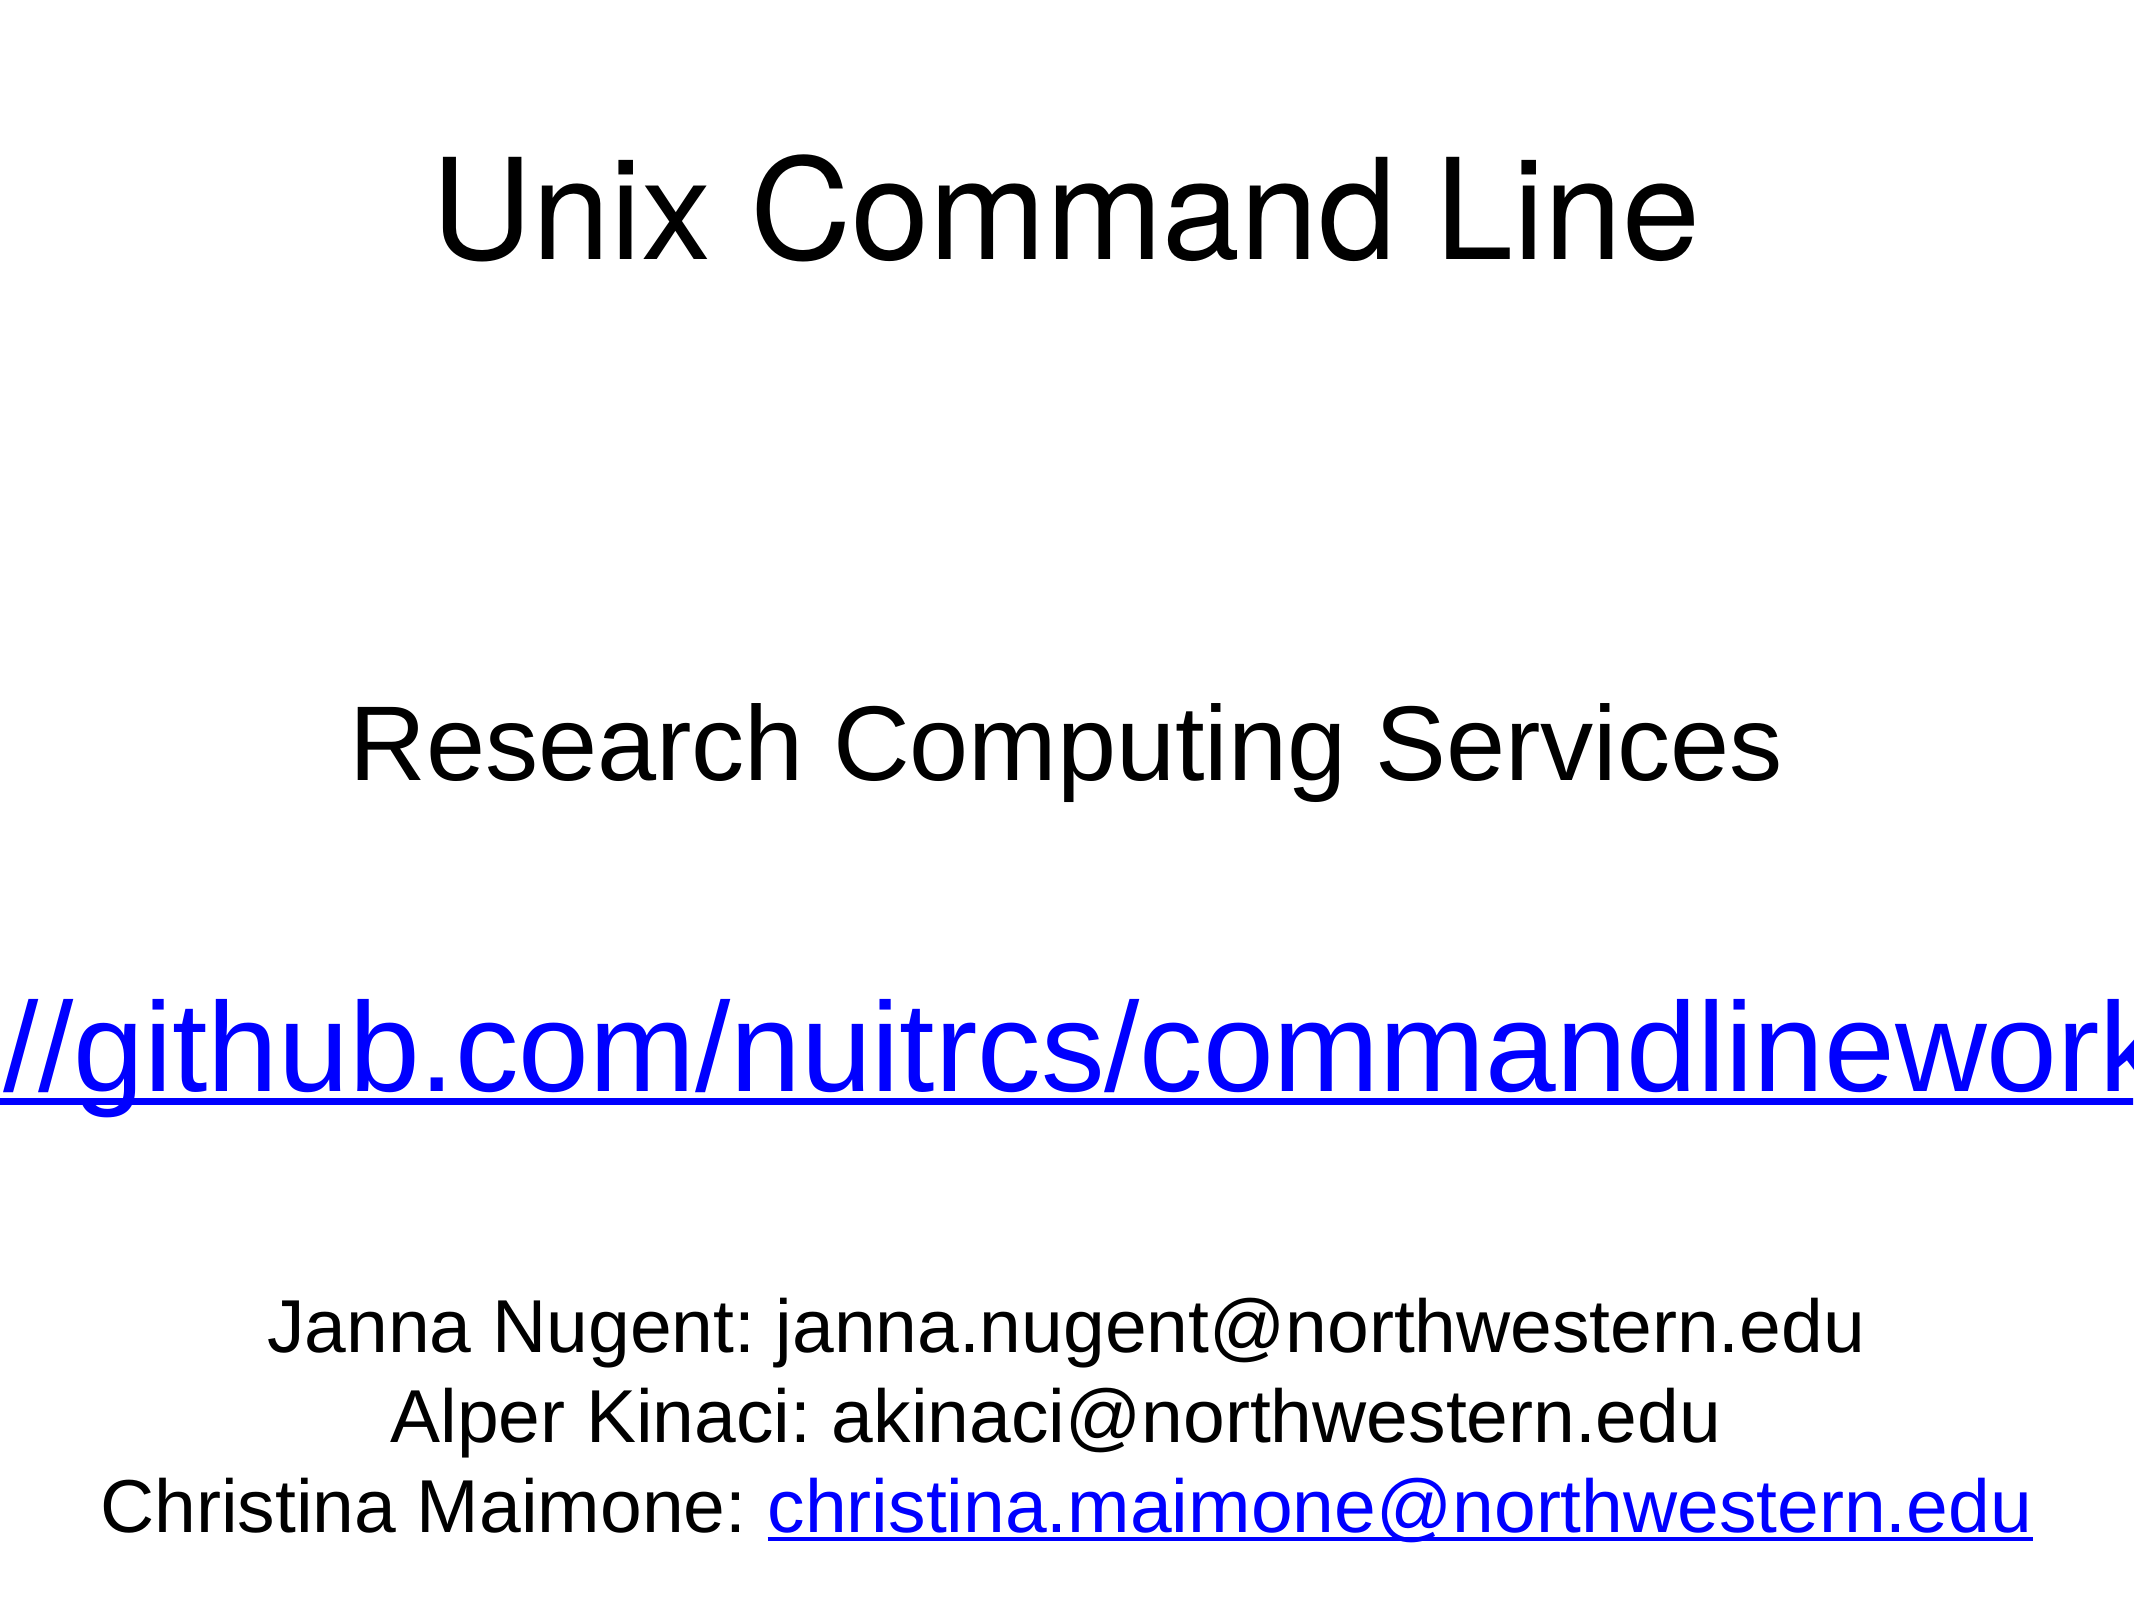

Unix Command Line
# Research Computing Services
https://github.com/nuitrcs/commandlineworkshop
Janna Nugent: janna.nugent@northwestern.edu
Alper Kinaci: akinaci@northwestern.edu
Christina Maimone: christina.maimone@northwestern.edu